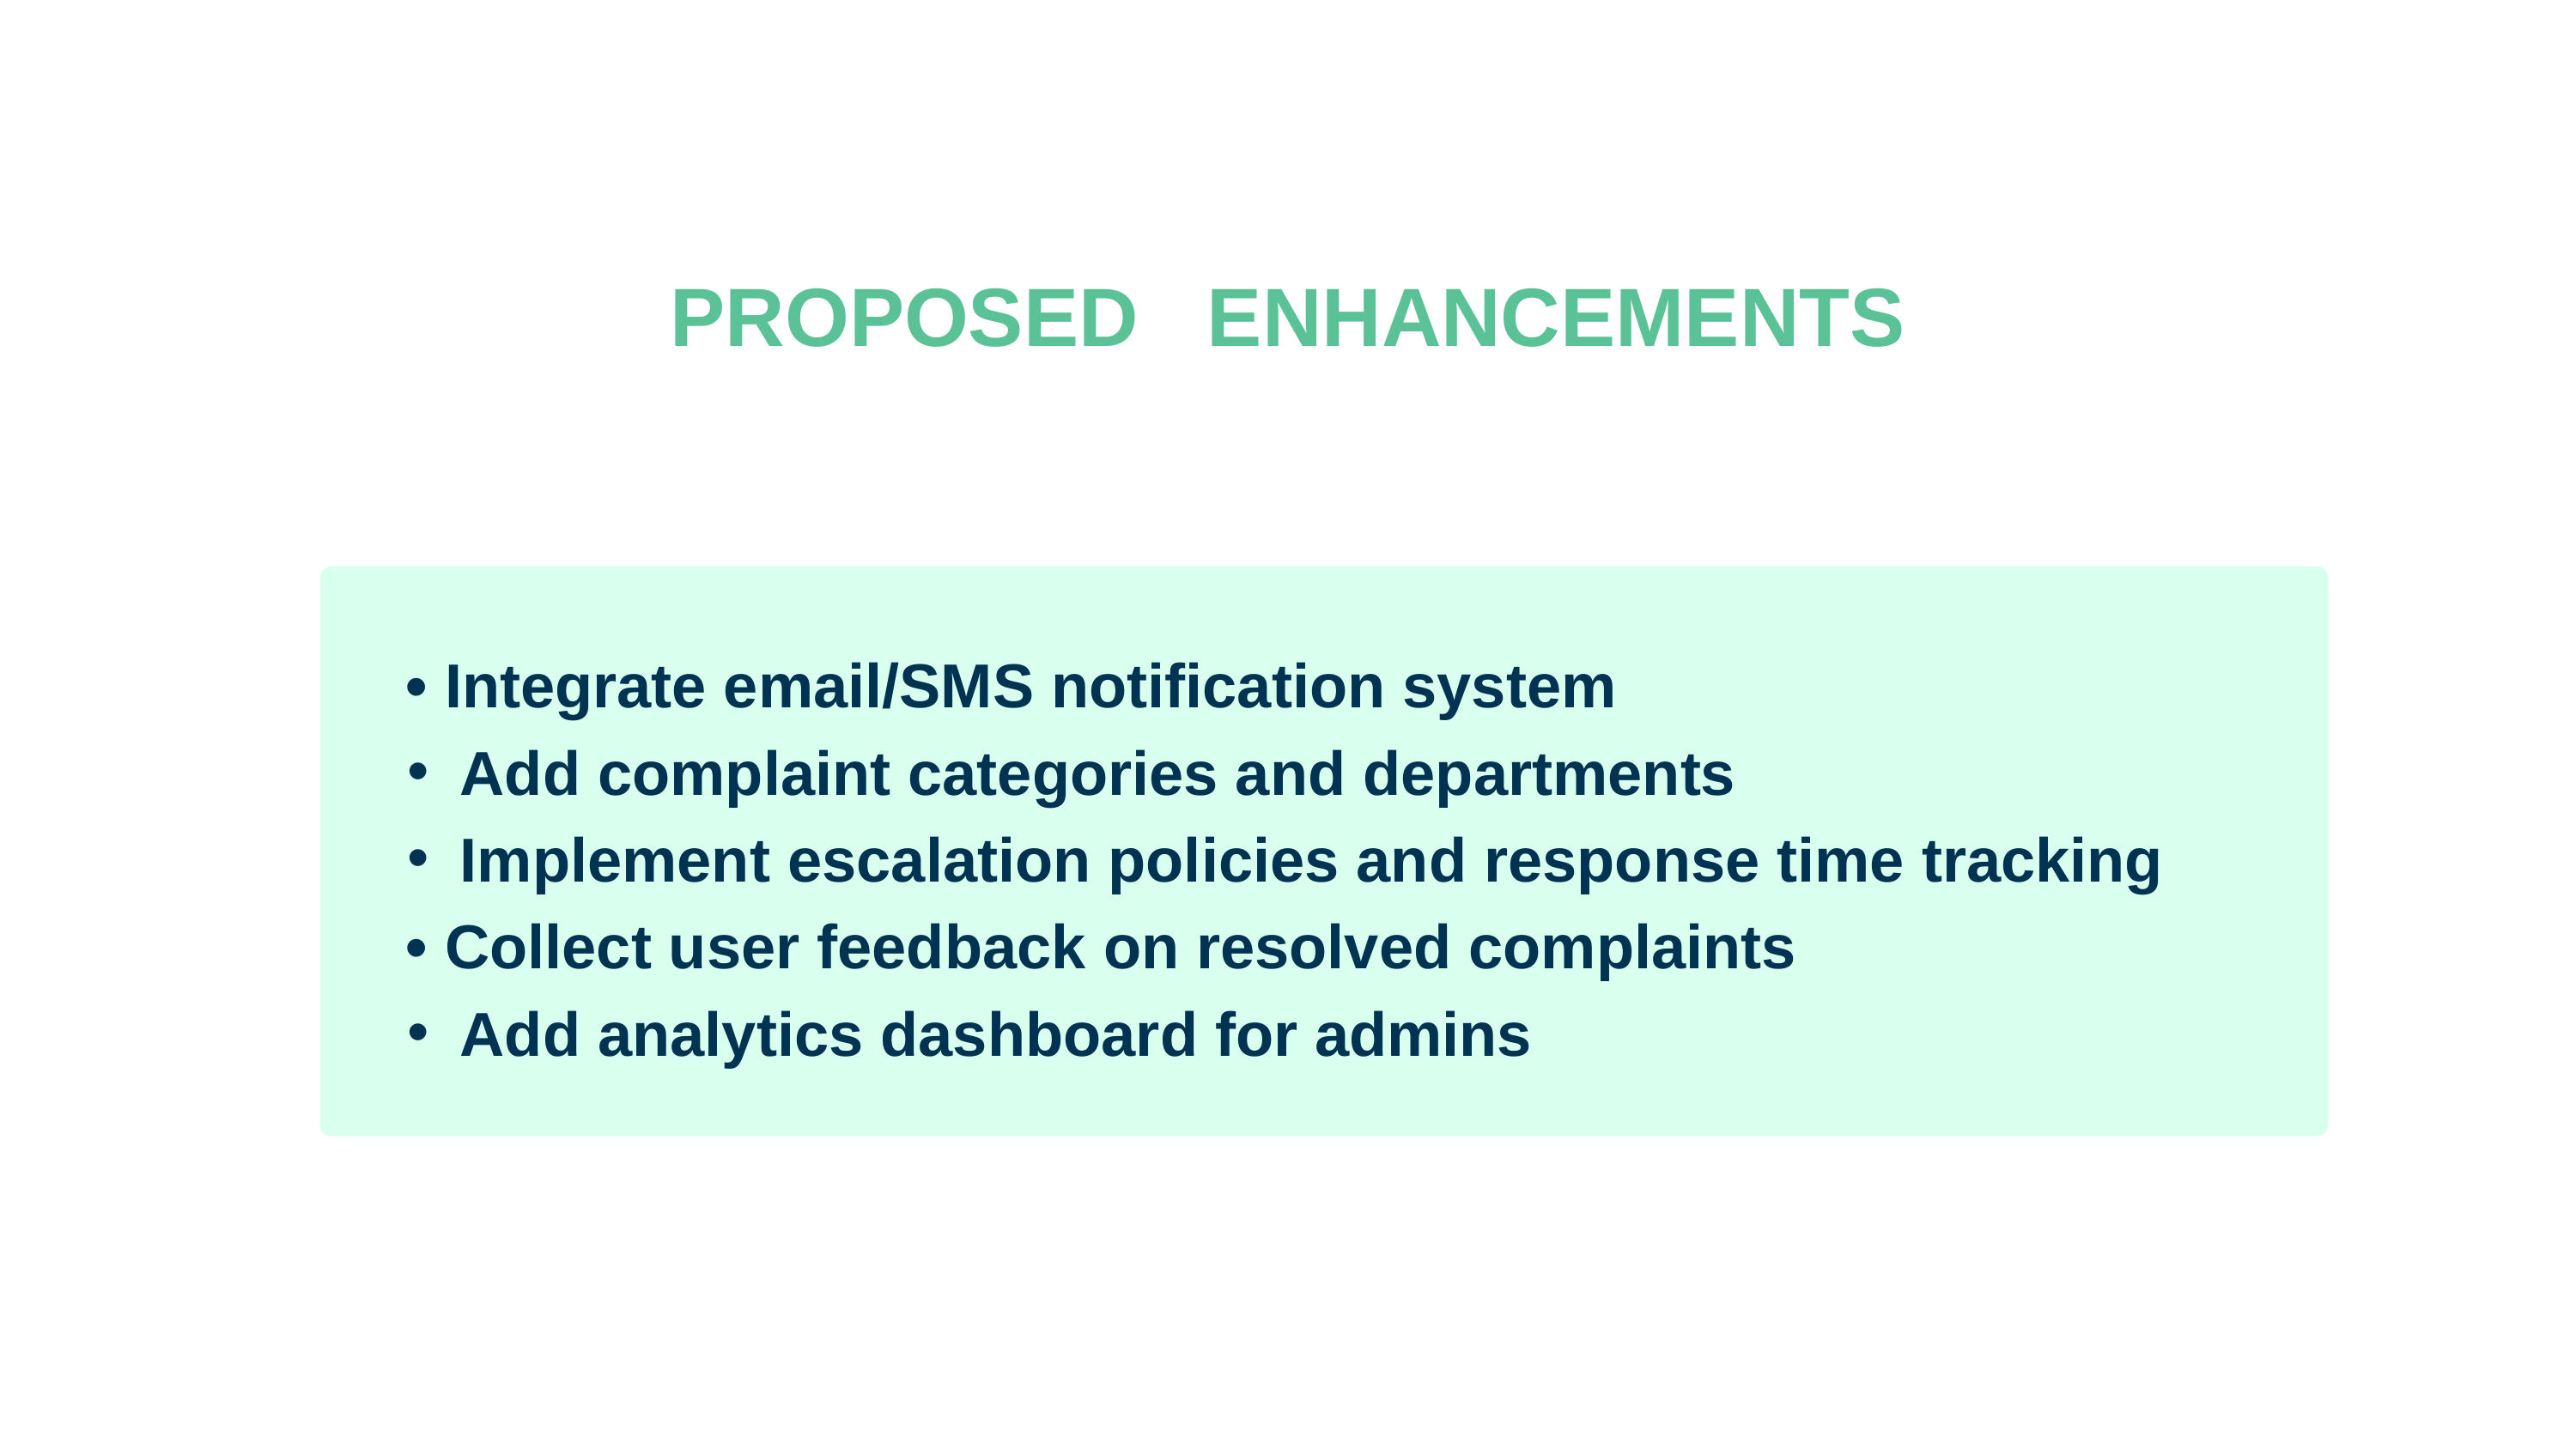

PROPOSED   ENHANCEMENTS

   • Integrate email/SMS notification system
Add complaint categories and departments
Implement escalation policies and response time tracking
   • Collect user feedback on resolved complaints
Add analytics dashboard for admins